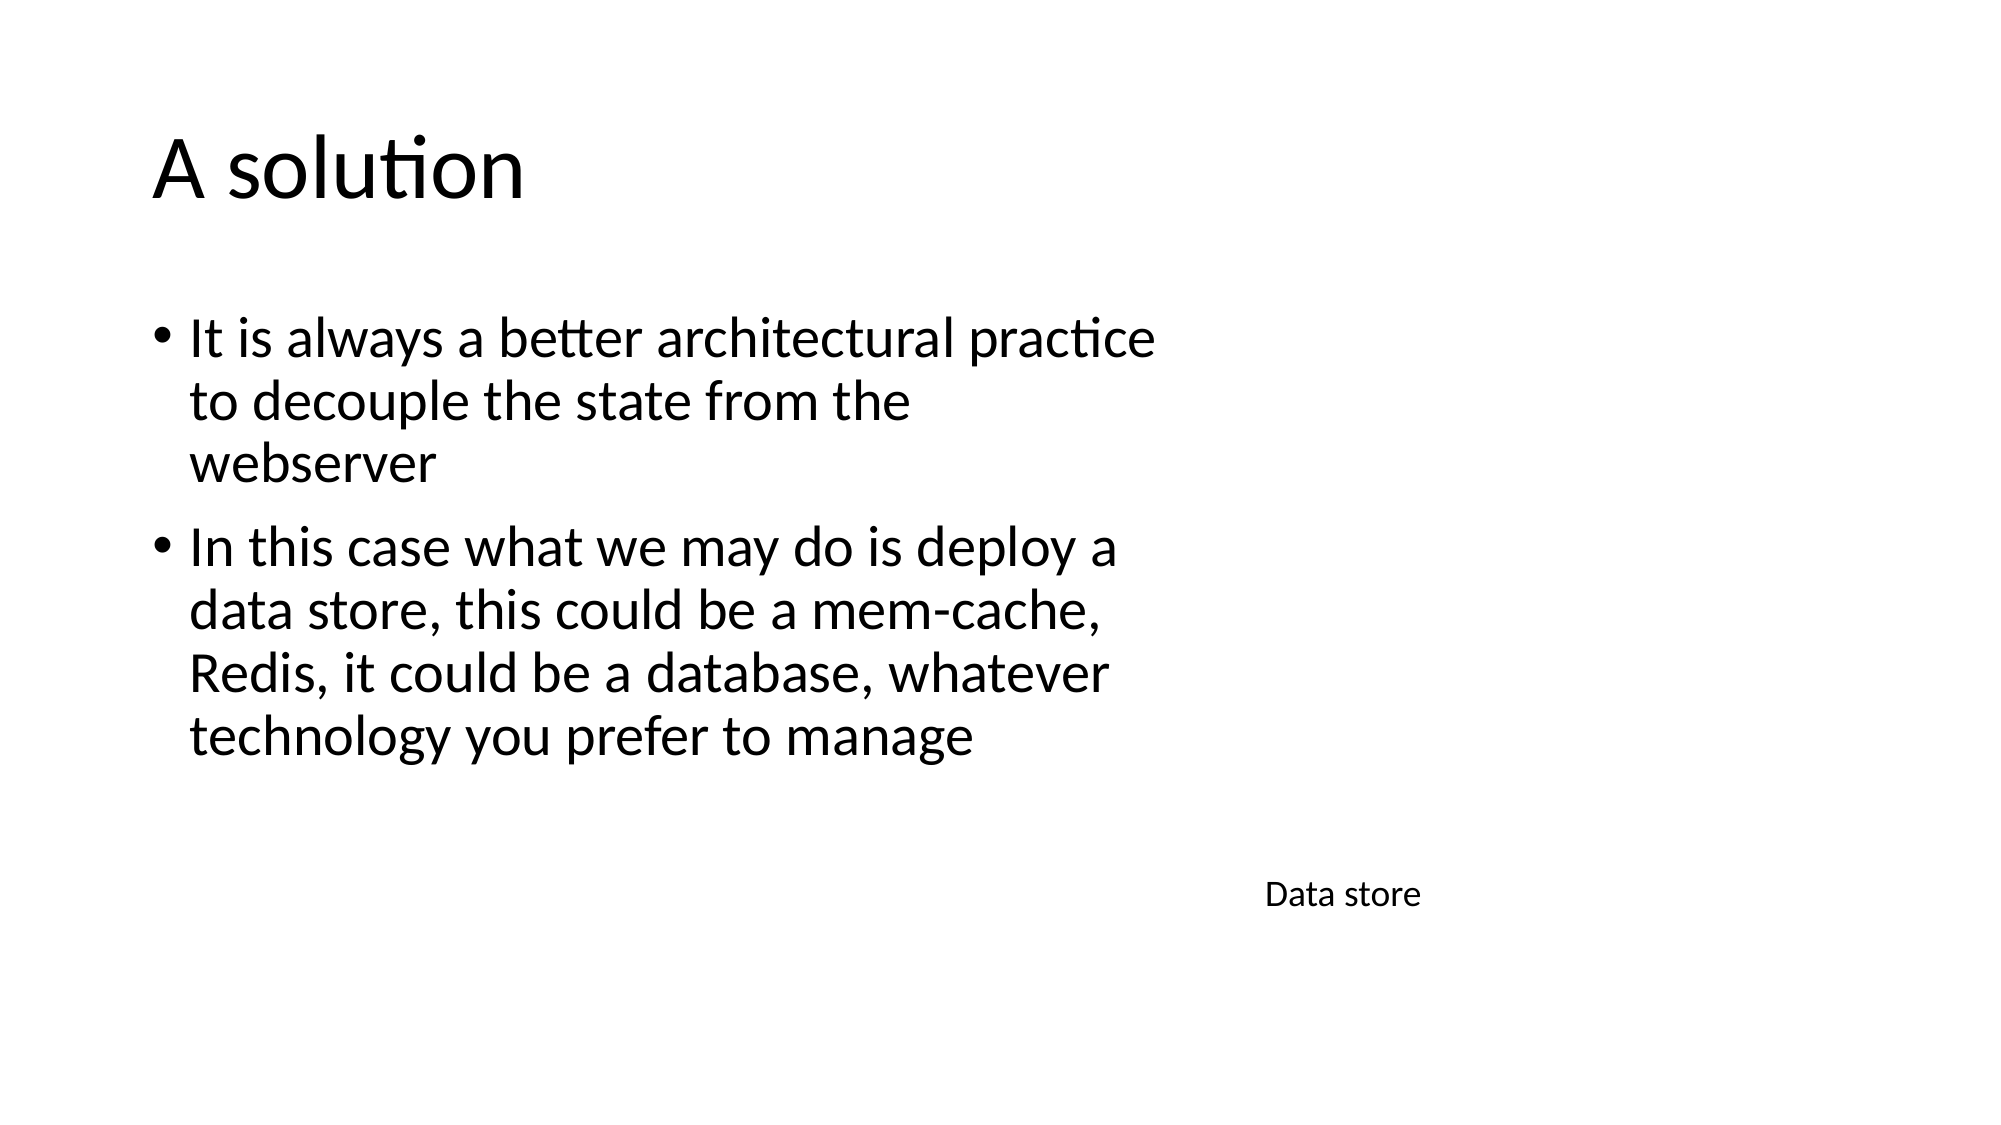

# A solution
It is always a better architectural practice
to decouple the state from the
webserver
In this case what we may do is deploy a
data store, this could be a mem-cache,
Redis, it could be a database, whatever
technology you prefer to manage

Data store